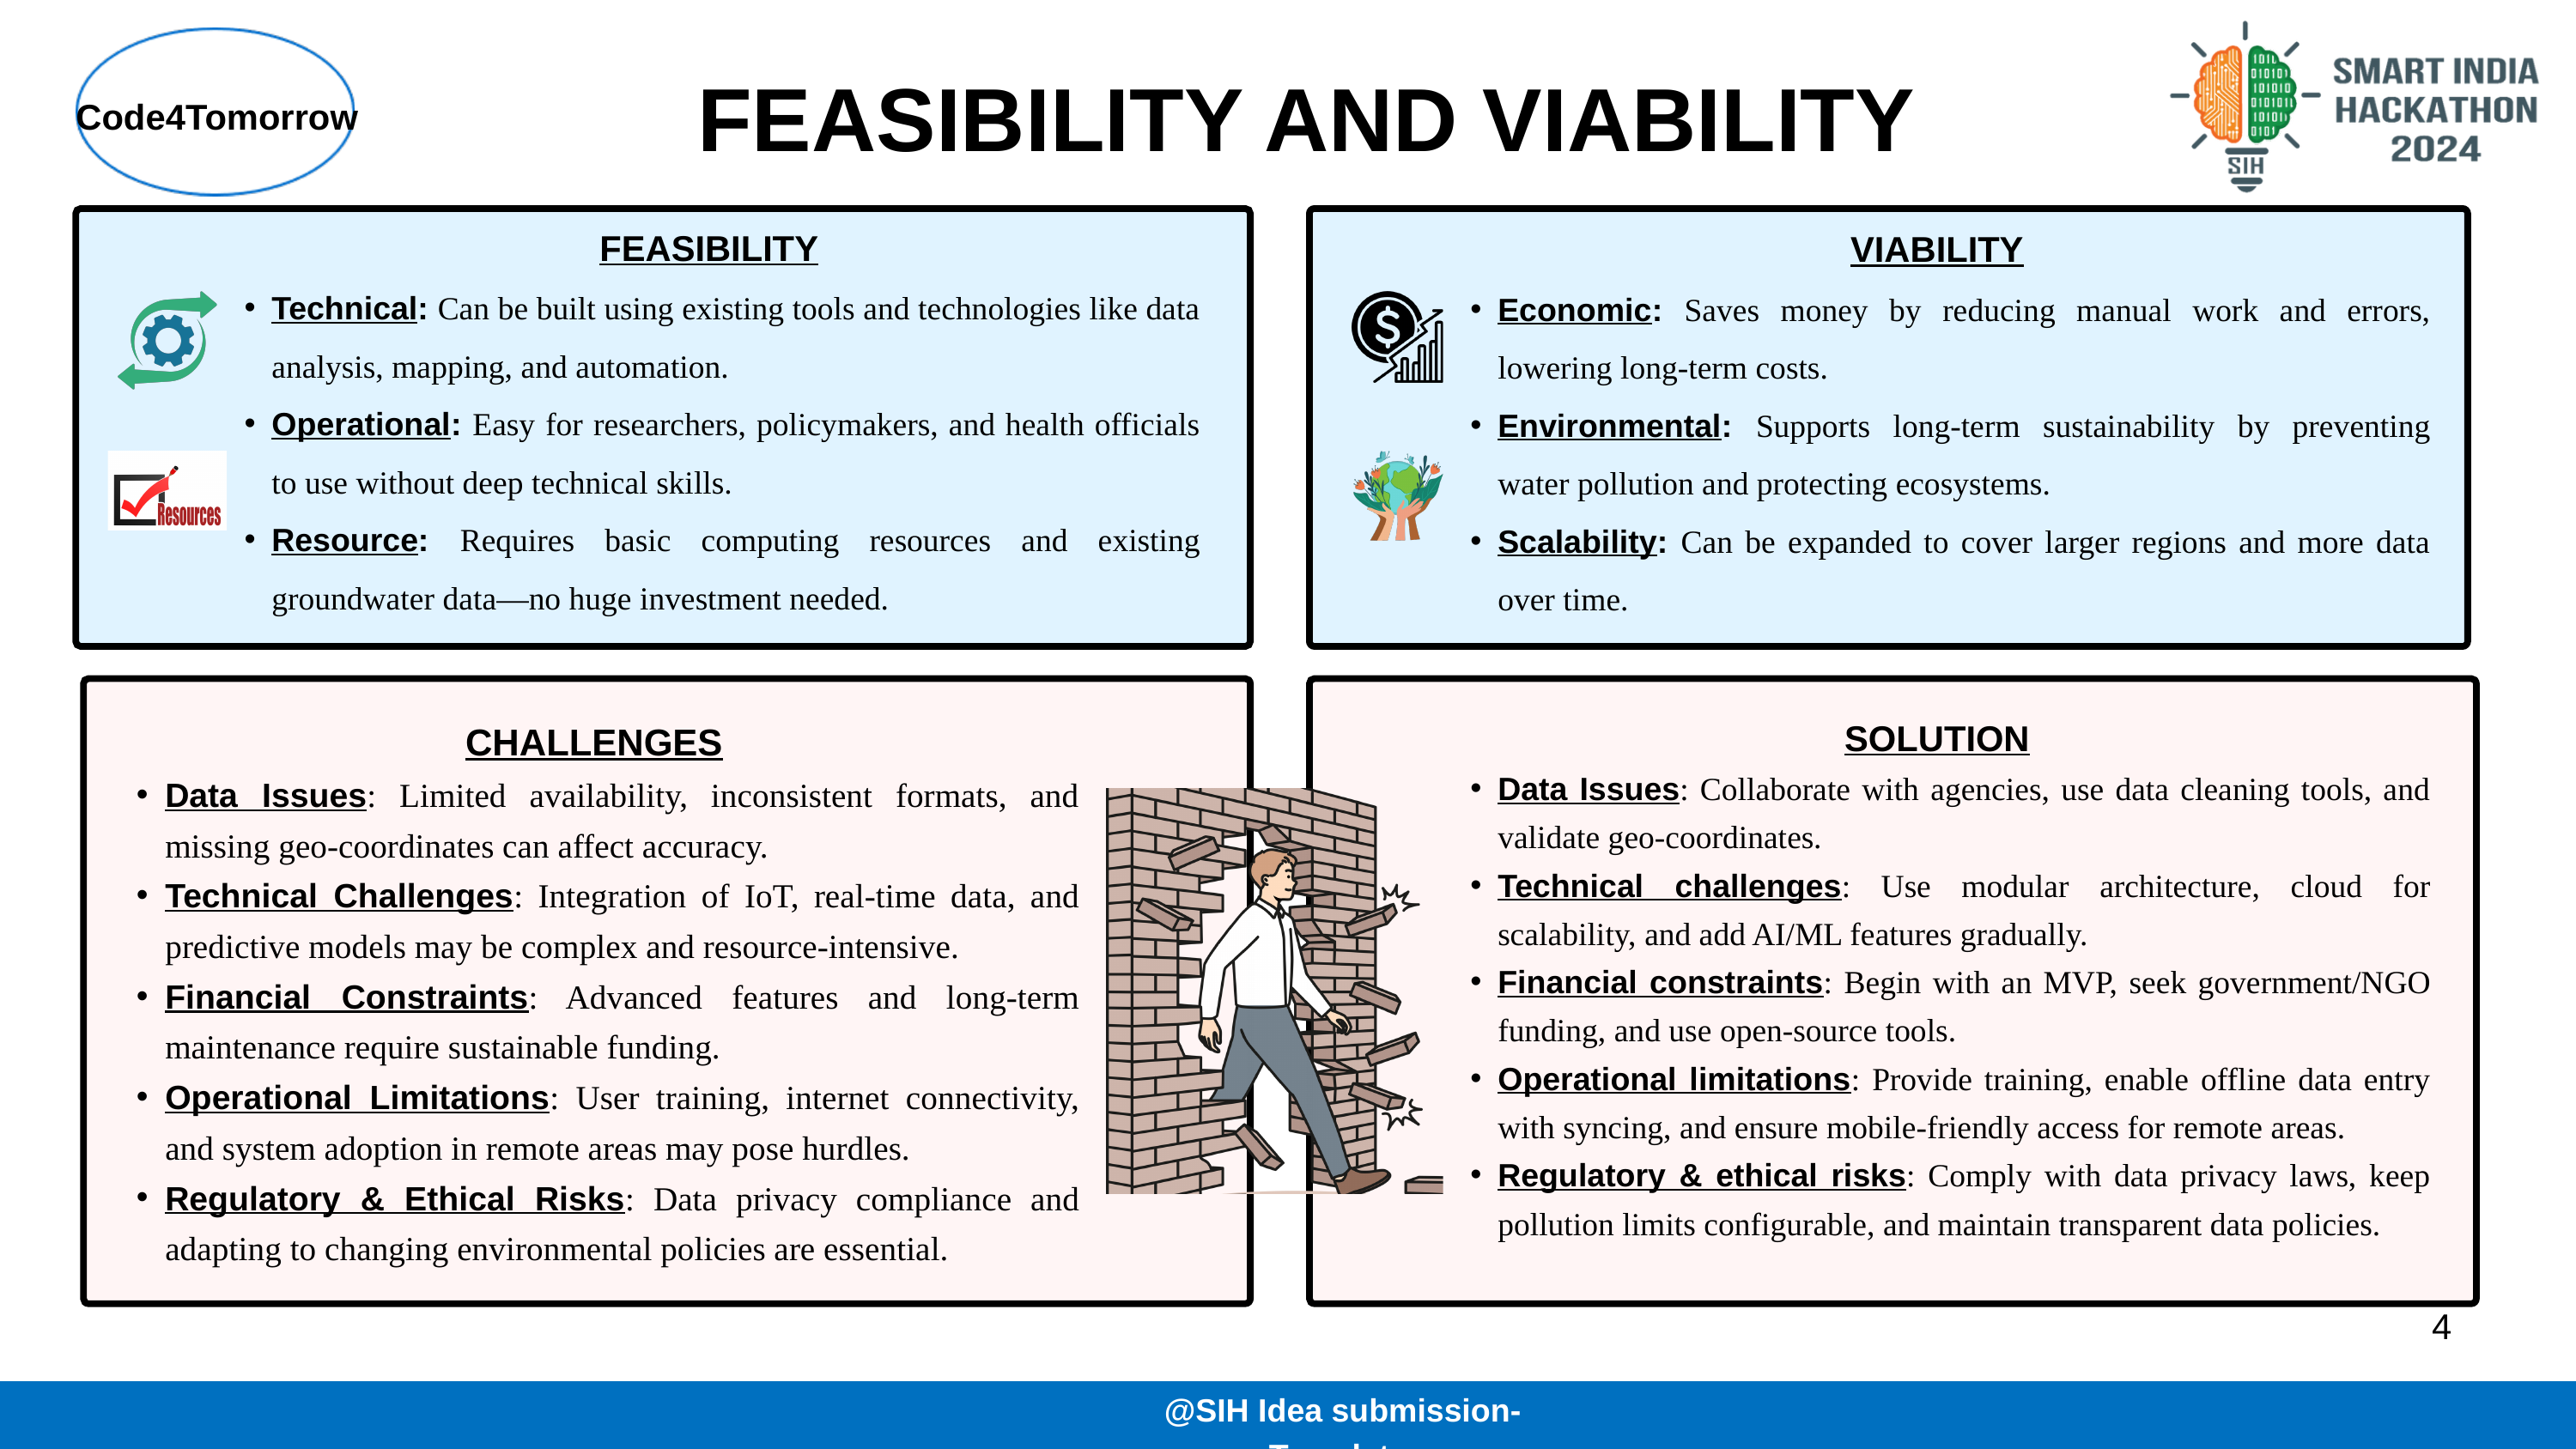

FEASIBILITY AND VIABILITY
Code4Tomorrow

FEASIBILITY
Technical: Can be built using existing tools and technologies like data analysis, mapping, and automation.
Operational: Easy for researchers, policymakers, and health officials to use without deep technical skills.
Resource: Requires basic computing resources and existing groundwater data—no huge investment needed.
VIABILITY
Economic: Saves money by reducing manual work and errors, lowering long-term costs.
Environmental: Supports long-term sustainability by preventing water pollution and protecting ecosystems.
Scalability: Can be expanded to cover larger regions and more data over time.

CHALLENGES
Data Issues: Limited availability, inconsistent formats, and missing geo-coordinates can affect accuracy.
Technical Challenges: Integration of IoT, real-time data, and predictive models may be complex and resource-intensive.
Financial Constraints: Advanced features and long-term maintenance require sustainable funding.
Operational Limitations: User training, internet connectivity, and system adoption in remote areas may pose hurdles.
Regulatory & Ethical Risks: Data privacy compliance and adapting to changing environmental policies are essential.
SOLUTION
Data Issues: Collaborate with agencies, use data cleaning tools, and validate geo-coordinates.
Technical challenges: Use modular architecture, cloud for scalability, and add AI/ML features gradually.
Financial constraints: Begin with an MVP, seek government/NGO funding, and use open-source tools.
Operational limitations: Provide training, enable offline data entry with syncing, and ensure mobile-friendly access for remote areas.
Regulatory & ethical risks: Comply with data privacy laws, keep pollution limits configurable, and maintain transparent data policies.

4

@SIH Idea submission- Template